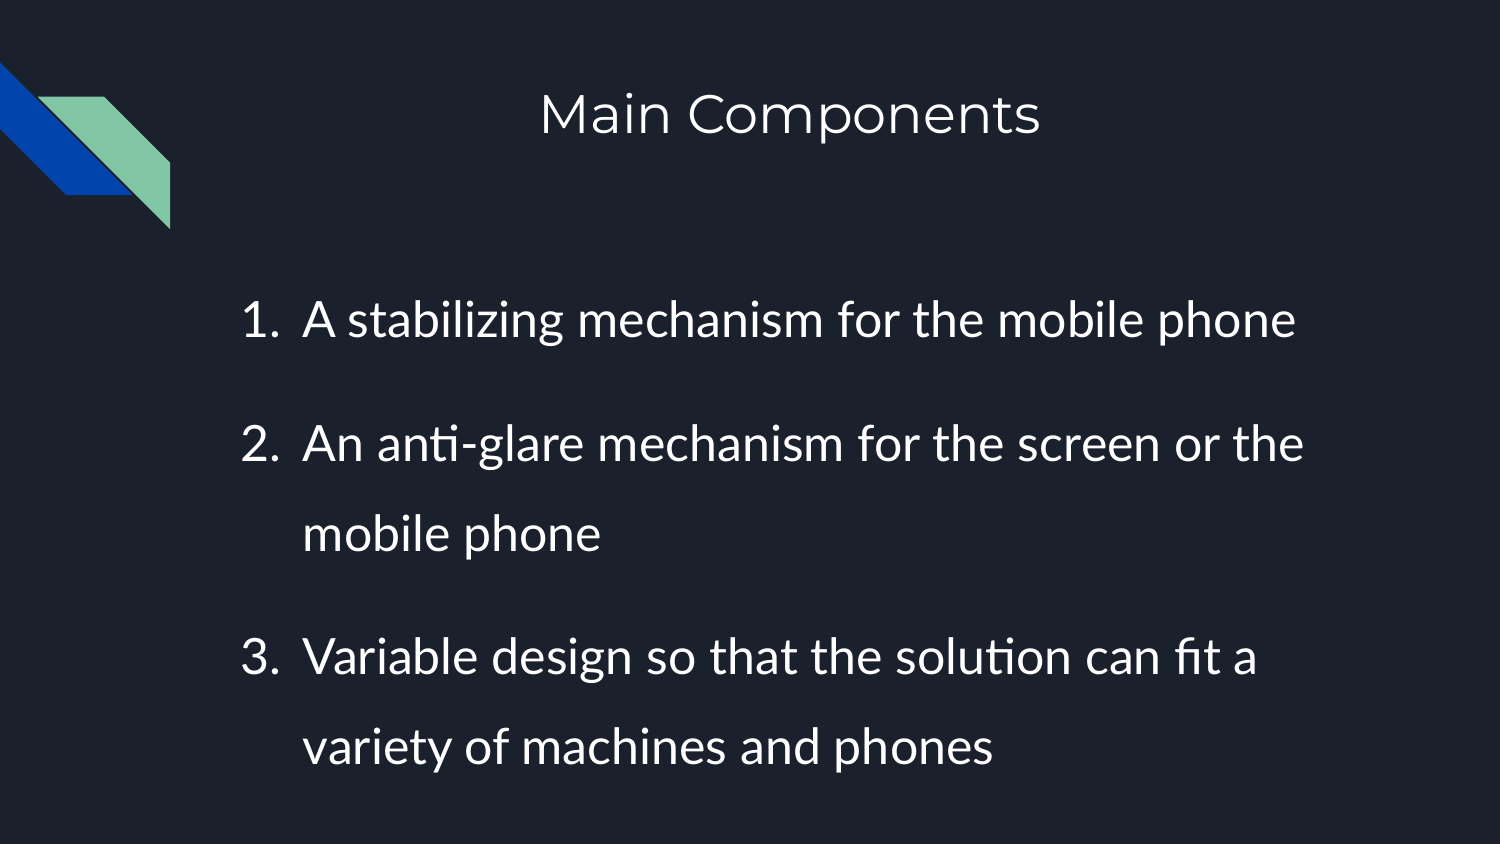

# Main Components
A stabilizing mechanism for the mobile phone
An anti-glare mechanism for the screen or the mobile phone
Variable design so that the solution can fit a variety of machines and phones